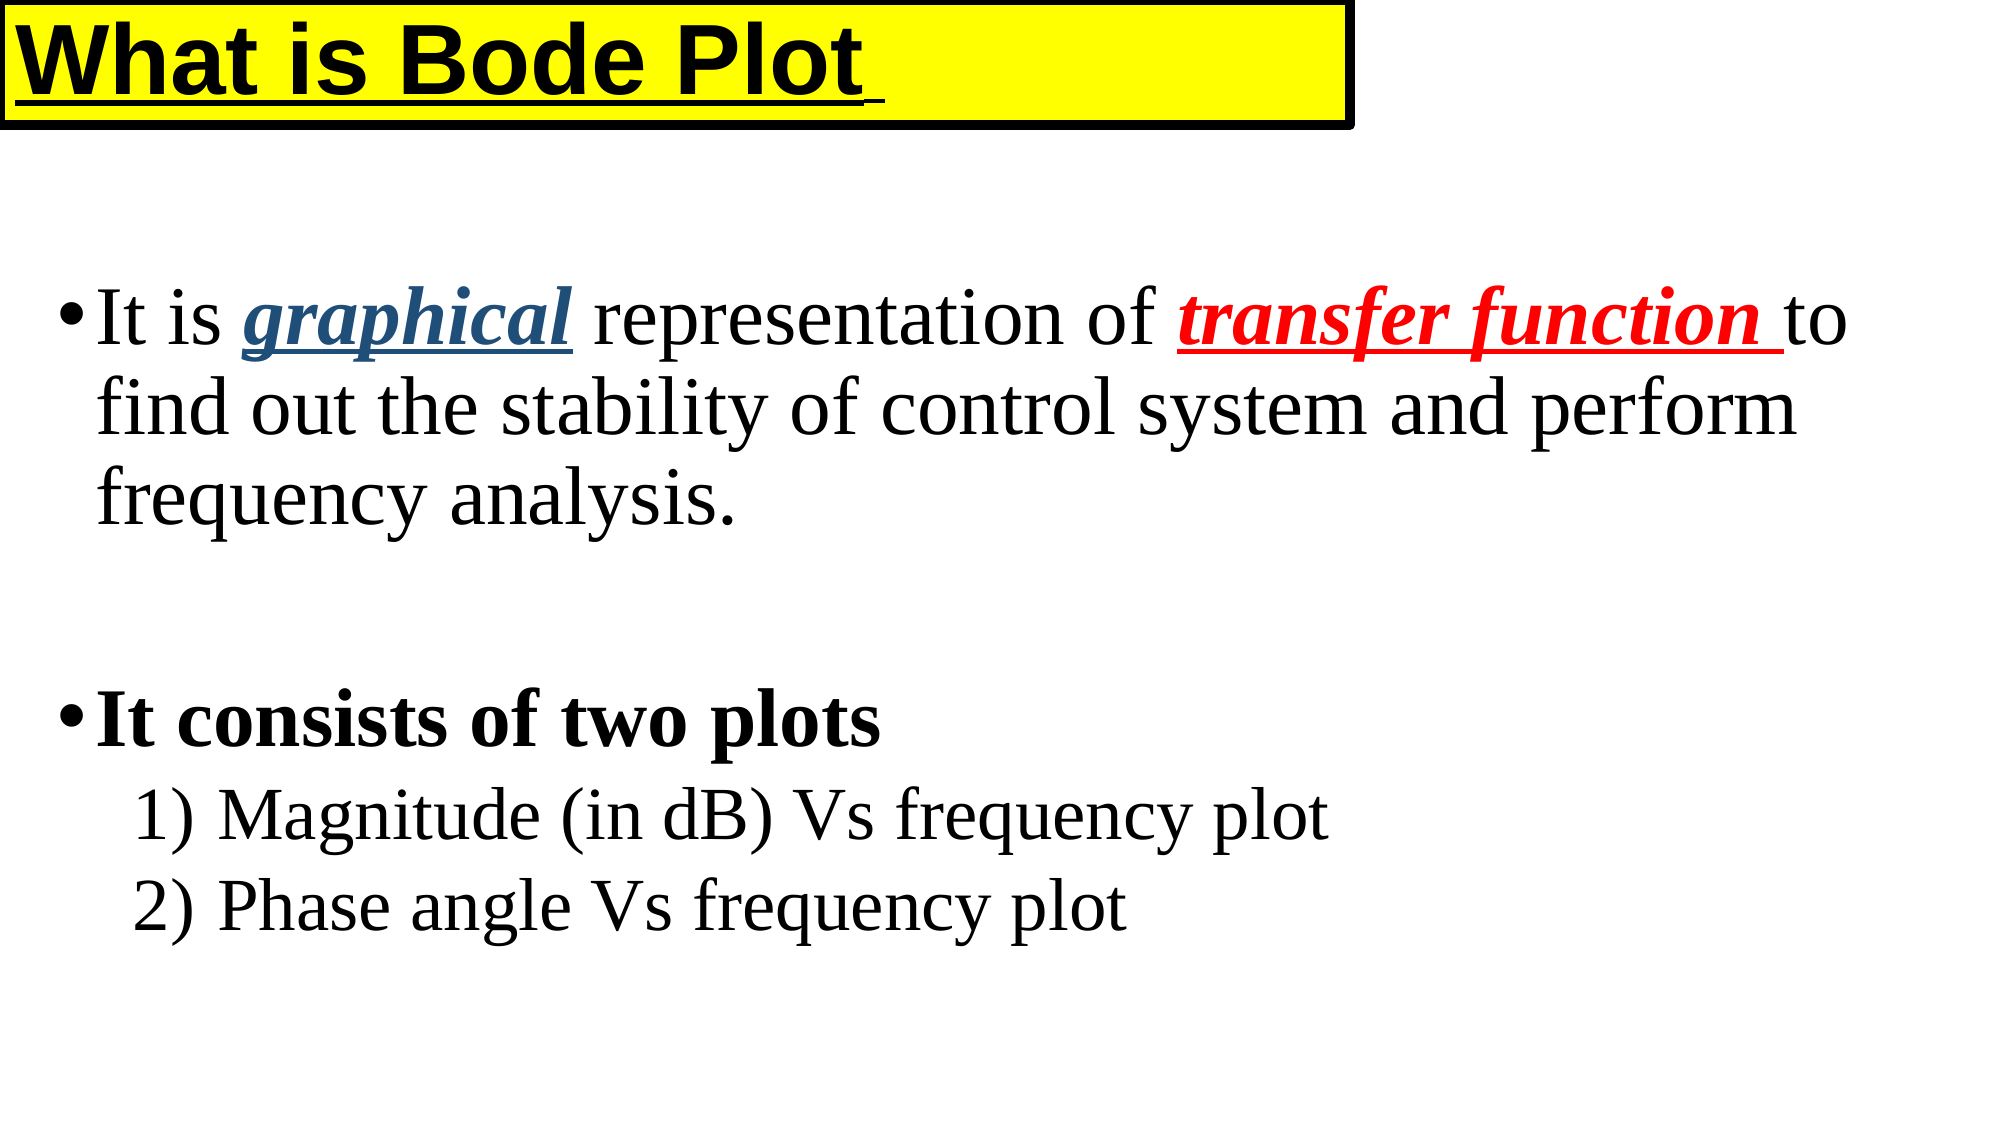

# What is Bode Plot
It is graphical representation of transfer function to find out the stability of control system and perform frequency analysis.

It consists of two plots
Magnitude (in dB) Vs frequency plot
Phase angle Vs frequency plot